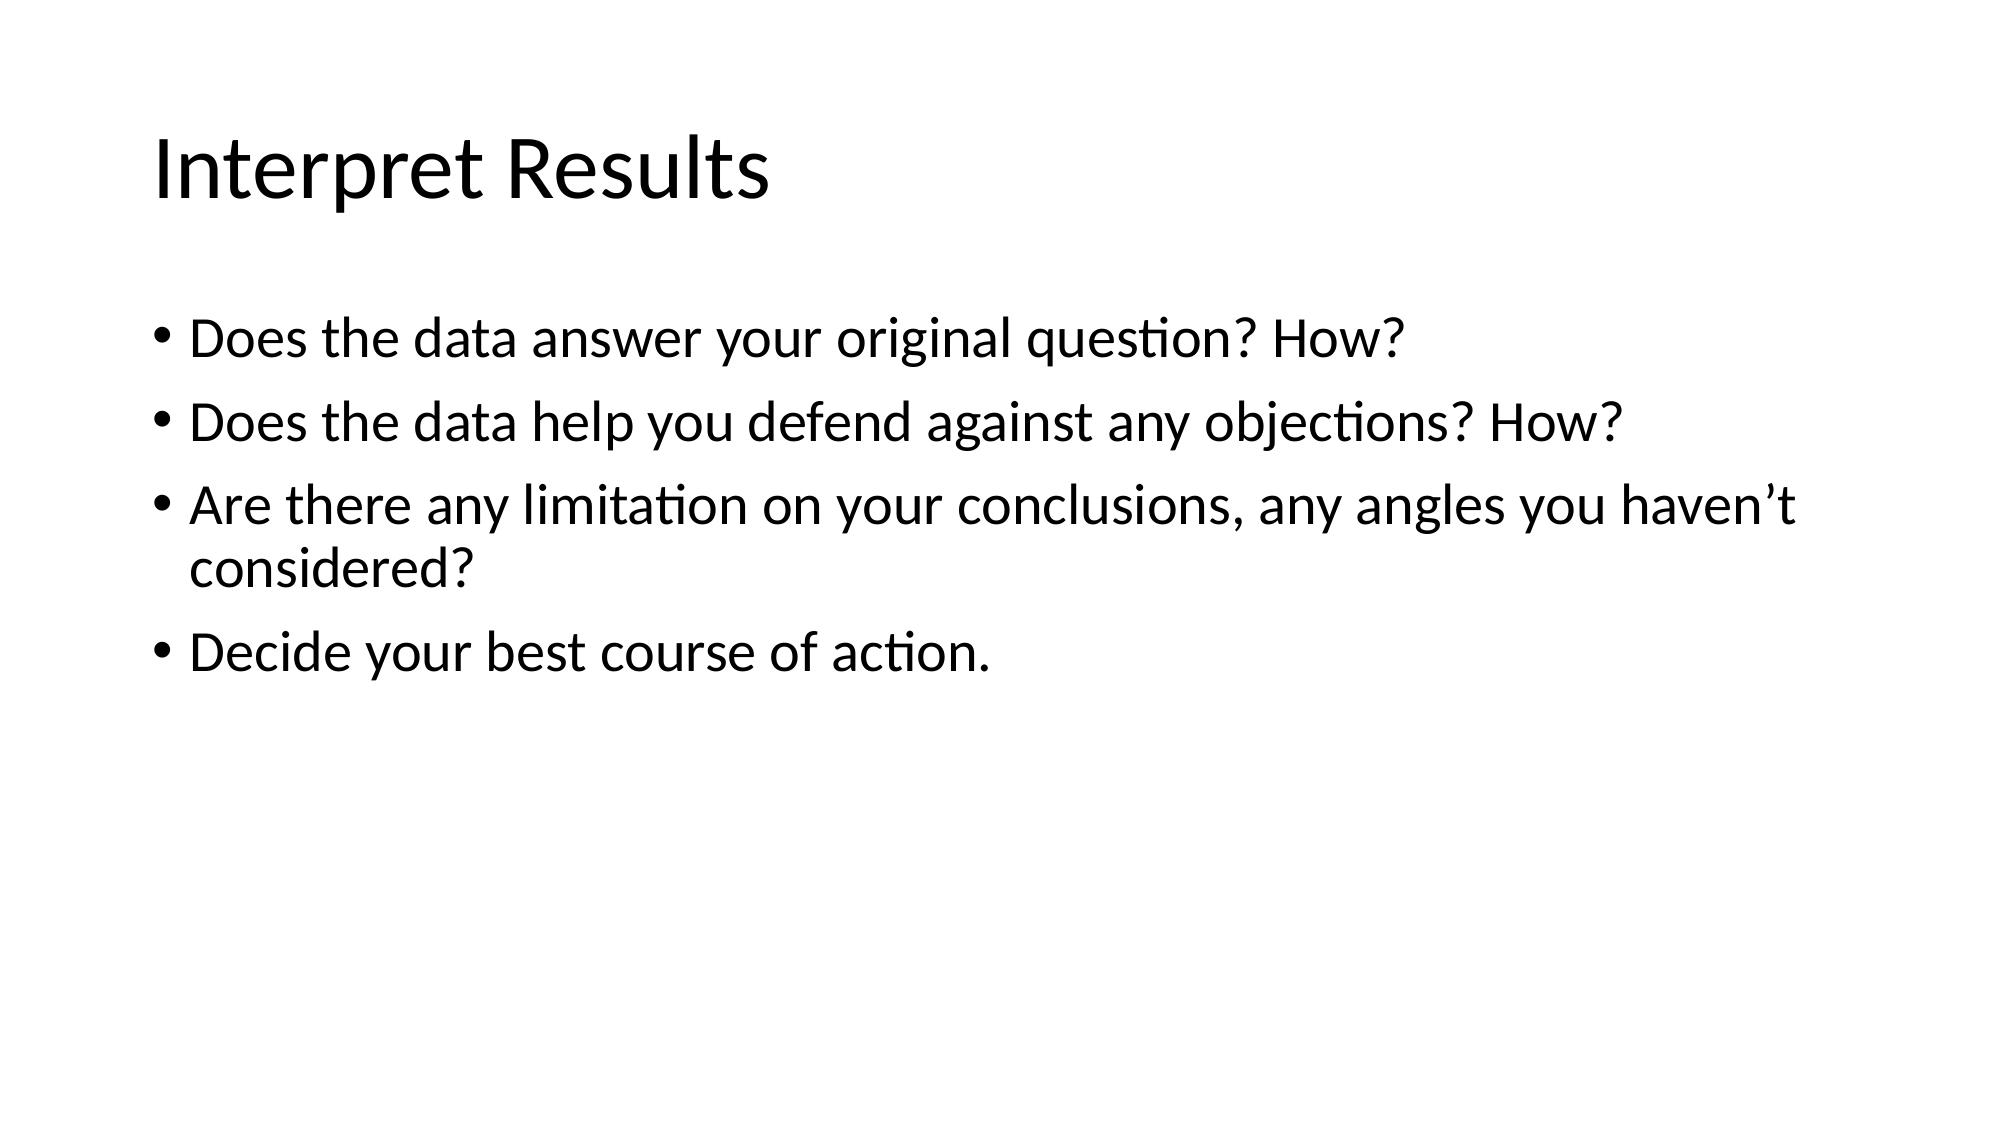

# Interpret Results
Does the data answer your original question? How?
Does the data help you defend against any objections? How?
Are there any limitation on your conclusions, any angles you haven’t considered?
Decide your best course of action.